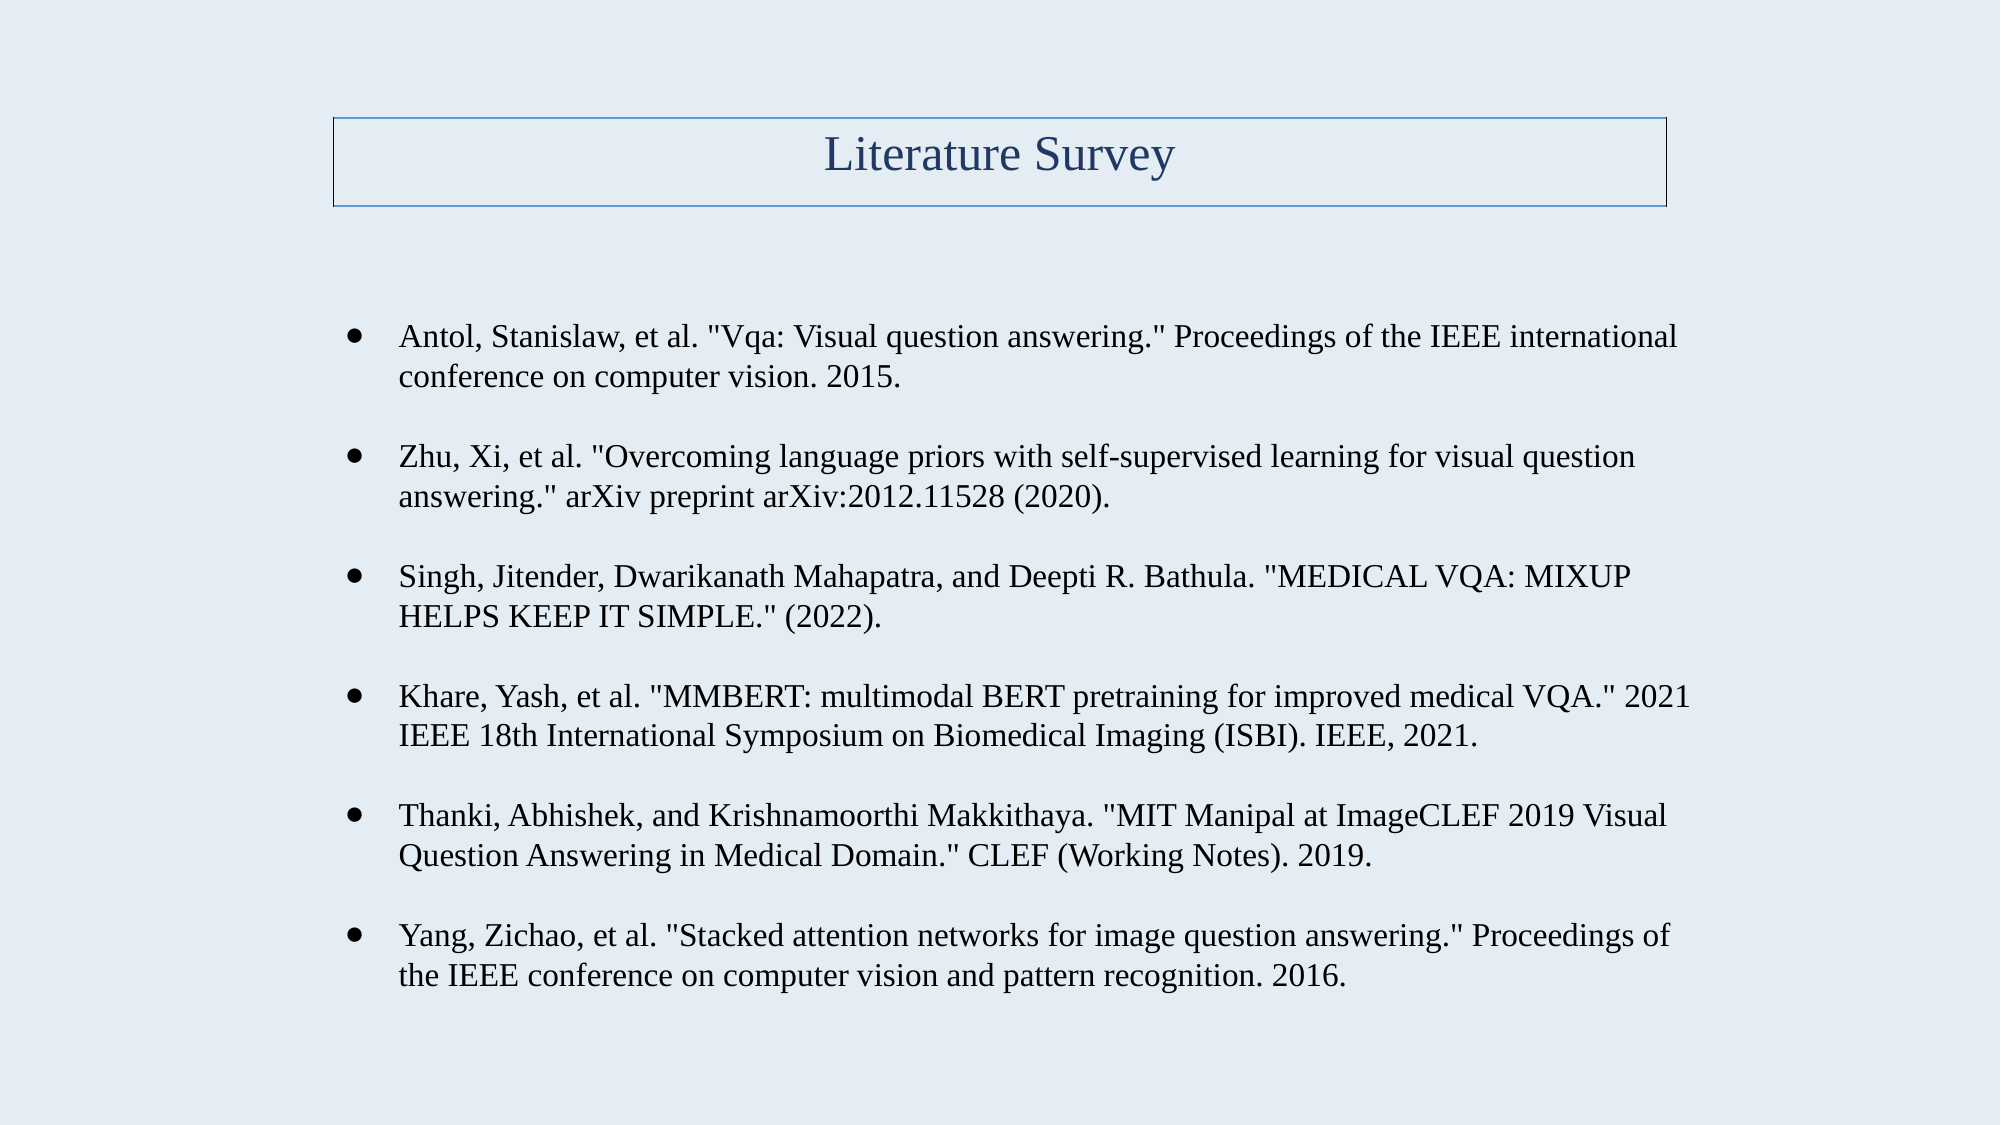

| Literature Survey |
| --- |

Antol, Stanislaw, et al. "Vqa: Visual question answering." Proceedings of the IEEE international conference on computer vision. 2015.

Zhu, Xi, et al. "Overcoming language priors with self-supervised learning for visual question answering." arXiv preprint arXiv:2012.11528 (2020).

Singh, Jitender, Dwarikanath Mahapatra, and Deepti R. Bathula. "MEDICAL VQA: MIXUP HELPS KEEP IT SIMPLE." (2022).

Khare, Yash, et al. "MMBERT: multimodal BERT pretraining for improved medical VQA." 2021 IEEE 18th International Symposium on Biomedical Imaging (ISBI). IEEE, 2021.

Thanki, Abhishek, and Krishnamoorthi Makkithaya. "MIT Manipal at ImageCLEF 2019 Visual Question Answering in Medical Domain." CLEF (Working Notes). 2019.

Yang, Zichao, et al. "Stacked attention networks for image question answering." Proceedings of the IEEE conference on computer vision and pattern recognition. 2016.